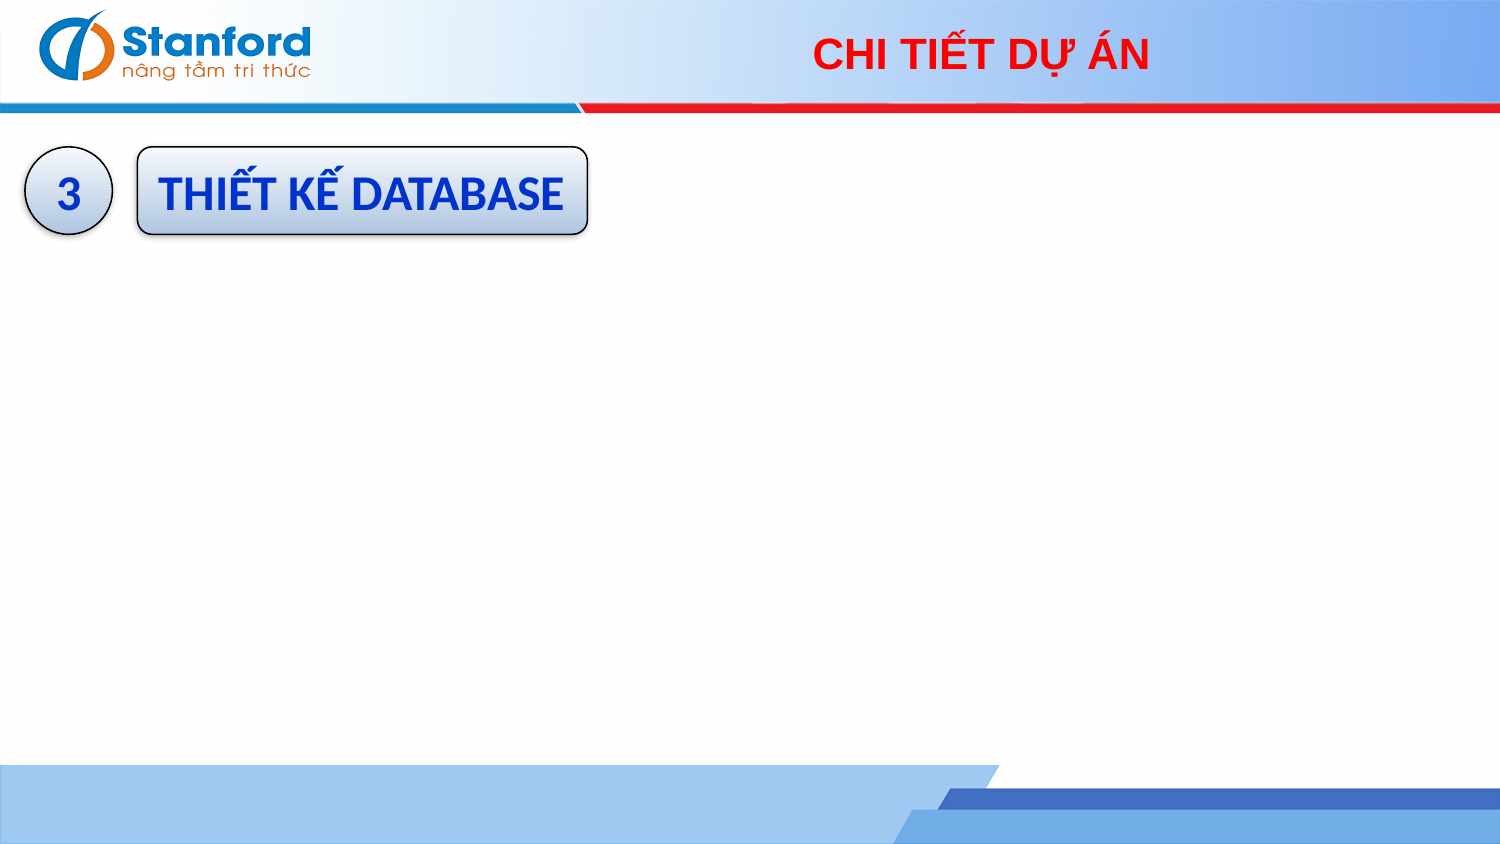

CHI TIẾT DỰ ÁN
3
THIẾT KẾ DATABASE